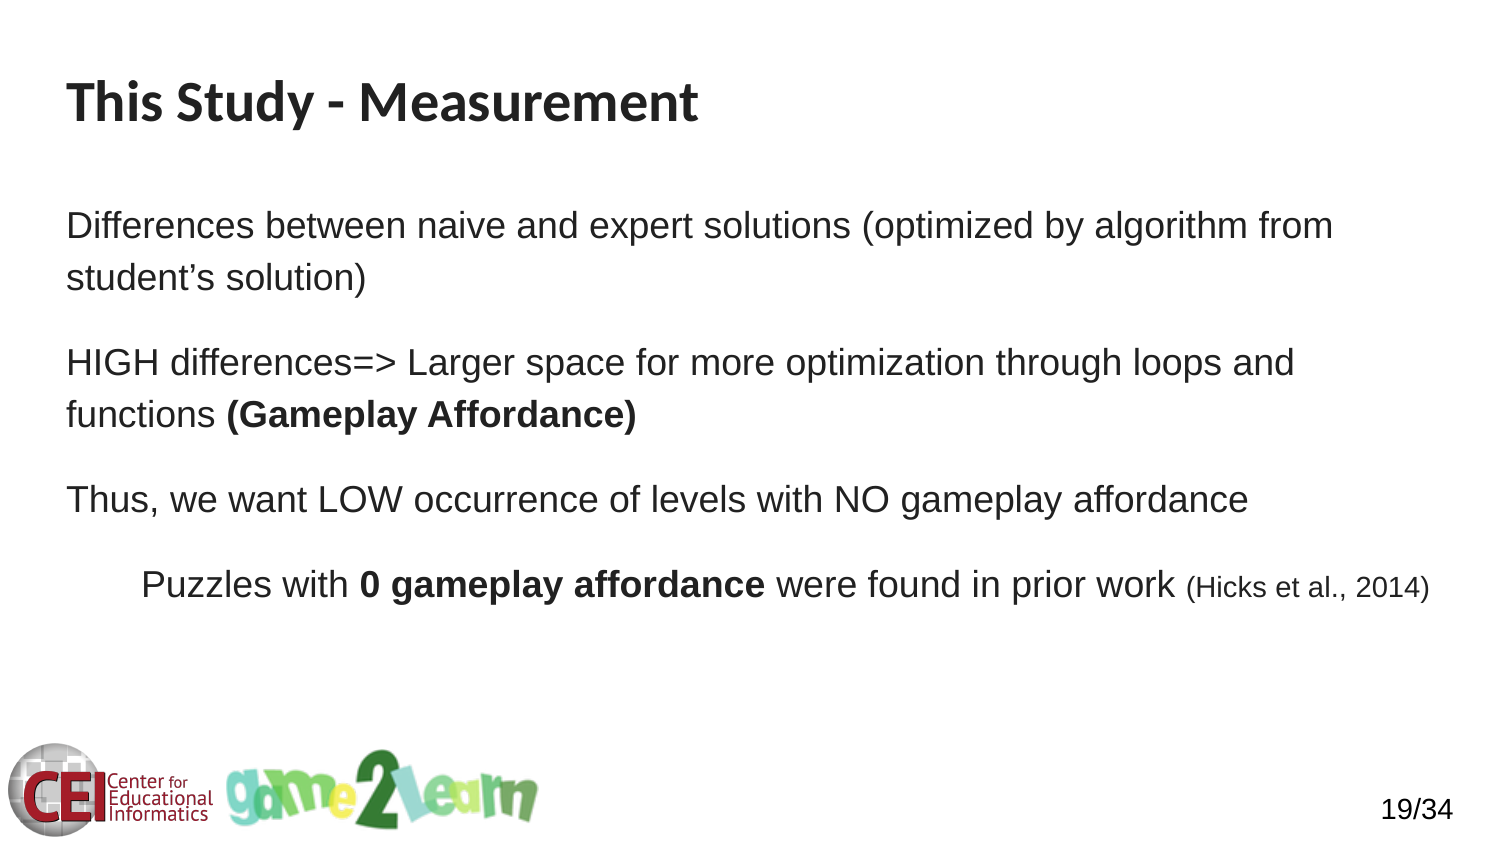

# This Study - Measurement
Differences between naive and expert solutions (optimized by algorithm from student’s solution)
HIGH differences=> Larger space for more optimization through loops and functions (Gameplay Affordance)
Thus, we want LOW occurrence of levels with NO gameplay affordance
Puzzles with 0 gameplay affordance were found in prior work (Hicks et al., 2014)
19/34